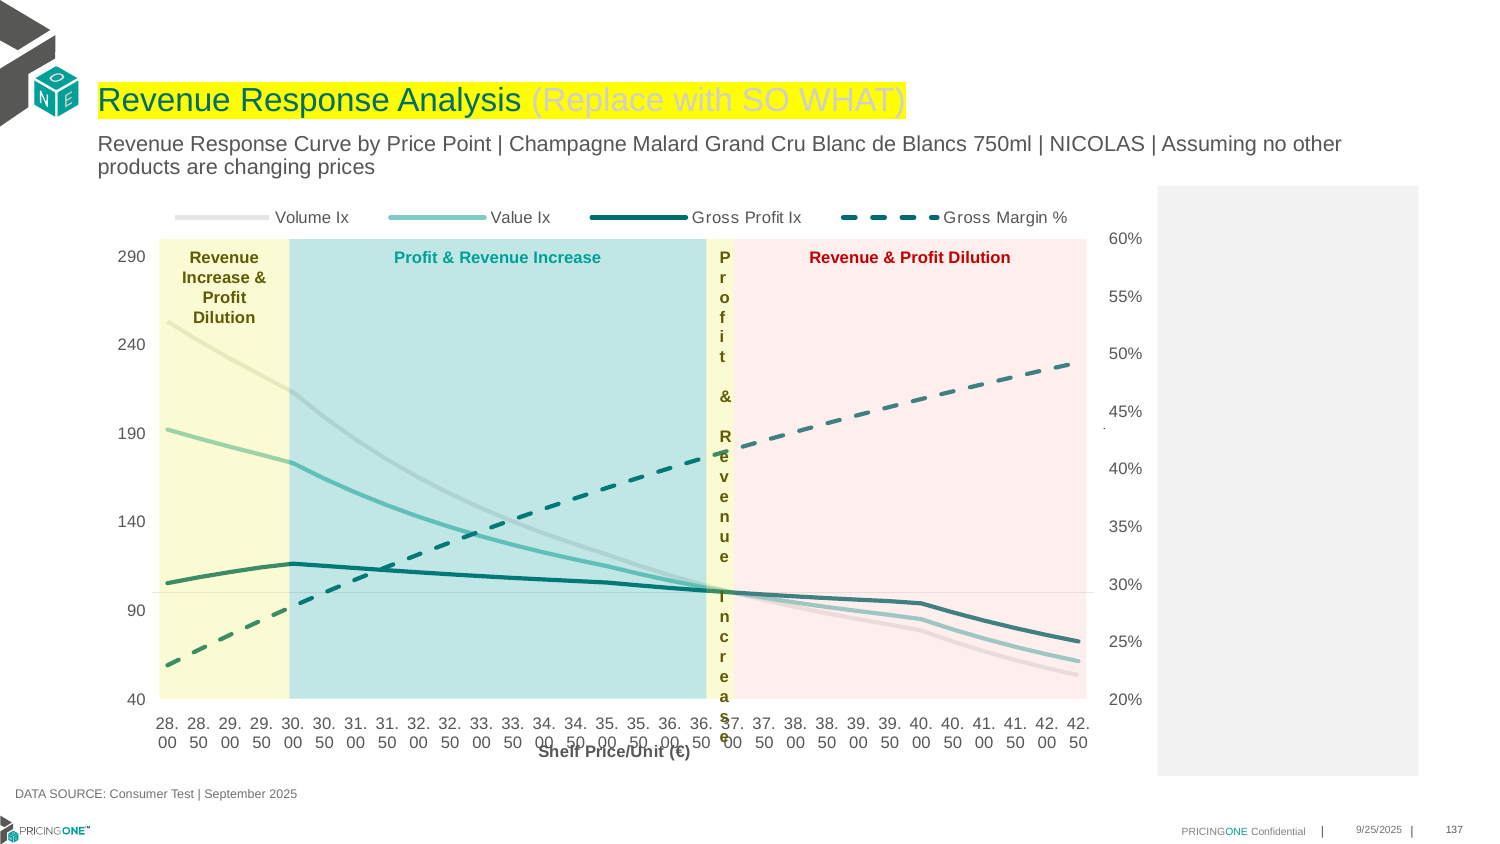

# Revenue Response Analysis (Replace with SO WHAT)

Revenue Response Curve by Price Point | Champagne Malard Grand Cru Blanc de Blancs 750ml | NICOLAS | Assuming no other products are changing prices

### Chart:

| Category | Volume Ix | Value Ix | Gross Profit Ix | Gross Margin % |
|---|---|---|---|---|
| 28.00 | 252.98464697959875 | 192.02221174148397 | 105.27356431192116 | 0.2290818723609503 |
| 28.50 | 242.12219589126263 | 187.00100214212472 | 108.60723405038628 | 0.24260675179321425 |
| 29.00 | 231.98131787134434 | 182.2593407944991 | 111.58328131745292 | 0.2556652560726417 |
| 29.50 | 222.5026448336389 | 177.77825951270862 | 114.24144217045607 | 0.26828109919005455 |
| 30.00 | 212.99822168768497 | 173.02528096972148 | 116.27061910966682 | 0.2804764142035536 |
| 30.50 | 198.92199126703196 | 164.2477872827246 | 115.03926039021175 | 0.29227188282316746 |
| 31.00 | 186.31545352166617 | 156.3295703905735 | 113.79232432264669 | 0.30368685245505195 |
| 31.50 | 175.01643505078067 | 149.19059949655949 | 112.56852202501038 | 0.3147394420986224 |
| 32.00 | 164.87306249538202 | 142.7512831549002 | 111.39248163649586 | 0.3254466383158316 |
| 32.50 | 155.74617290952784 | 136.93523072425538 | 110.27812554681793 | 0.33582438234174183 |
| 33.00 | 147.51046761849173 | 131.67109449932738 | 109.23158629438791 | 0.3458876492759579 |
| 33.50 | 140.05469209301782 | 126.89363017604789 | 108.25359420445415 | 0.355650520182287 |
| 34.00 | 133.28112572593292 | 122.54414431333225 | 107.34134424750454 | 0.3651262478266651 |
| 34.50 | 127.10463393236307 | 118.57049833543753 | 106.48989690475035 | 0.3743273166987422 |
| 35.00 | 121.35109606380396 | 114.83180002635582 | 105.6058263220315 | 0.3832654978887603 |
| 35.50 | 115.24319563785683 | 110.59897121608266 | 104.02861707153794 | 0.3919518993269466 |
| 36.00 | 109.69027384654517 | 106.7428215543455 | 102.57413313672139 | 0.4003970118362948 |
| 36.50 | 104.62804192325518 | 103.22211708357953 | 101.23417735163036 | 0.40861075140018116 |
| 37.00 | 100.0 | 100.0 | 100.0 | 0.4166024980028814 |
| 37.50 | 95.75664975773867 | 97.0437038388872 | 98.8627491851622 | 0.42438113136284294 |
| 38.00 | 91.85470754841079 | 94.3242080890705 | 97.81376846468348 | 0.4319550638449107 |
| 38.50 | 88.25635667571994 | 91.815871972381 | 96.84478430859419 | 0.43933227080796383 |
| 39.00 | 84.92855965035136 | 89.49607256402012 | 95.94801578918923 | 0.44652031861811814 |
| 39.50 | 81.84243937111518 | 87.3448621039024 | 95.1162305236208 | 0.4535263905343445 |
| 40.00 | 78.58887395822285 | 84.93017692777917 | 93.88419957922635 | 0.4603573106526652 |
| 40.50 | 72.3705527945939 | 79.18714696041378 | 88.80315493934621 | 0.46701956607670647 |
| 41.00 | 66.81277649406454 | 74.00807605590535 | 84.15065348435861 | 0.473519327466015 |
| 41.50 | 61.833295460761974 | 69.32743224222837 | 79.88471305954627 | 0.47986246809895444 |
| 42.00 | 57.36172862741454 | 65.08872846927738 | 75.96839802284622 | 0.4860545815739668 |
| 42.50 | 53.337518591248276 | 61.24297066160389 | 72.36896967200103 | 0.492100998261332 |
Revenue Increase & Profit Dilution
Profit & Revenue Increase
Profit & Revenue Increase
Revenue & Profit Dilution

DATA SOURCE: Consumer Test | September 2025

9/25/2025
137